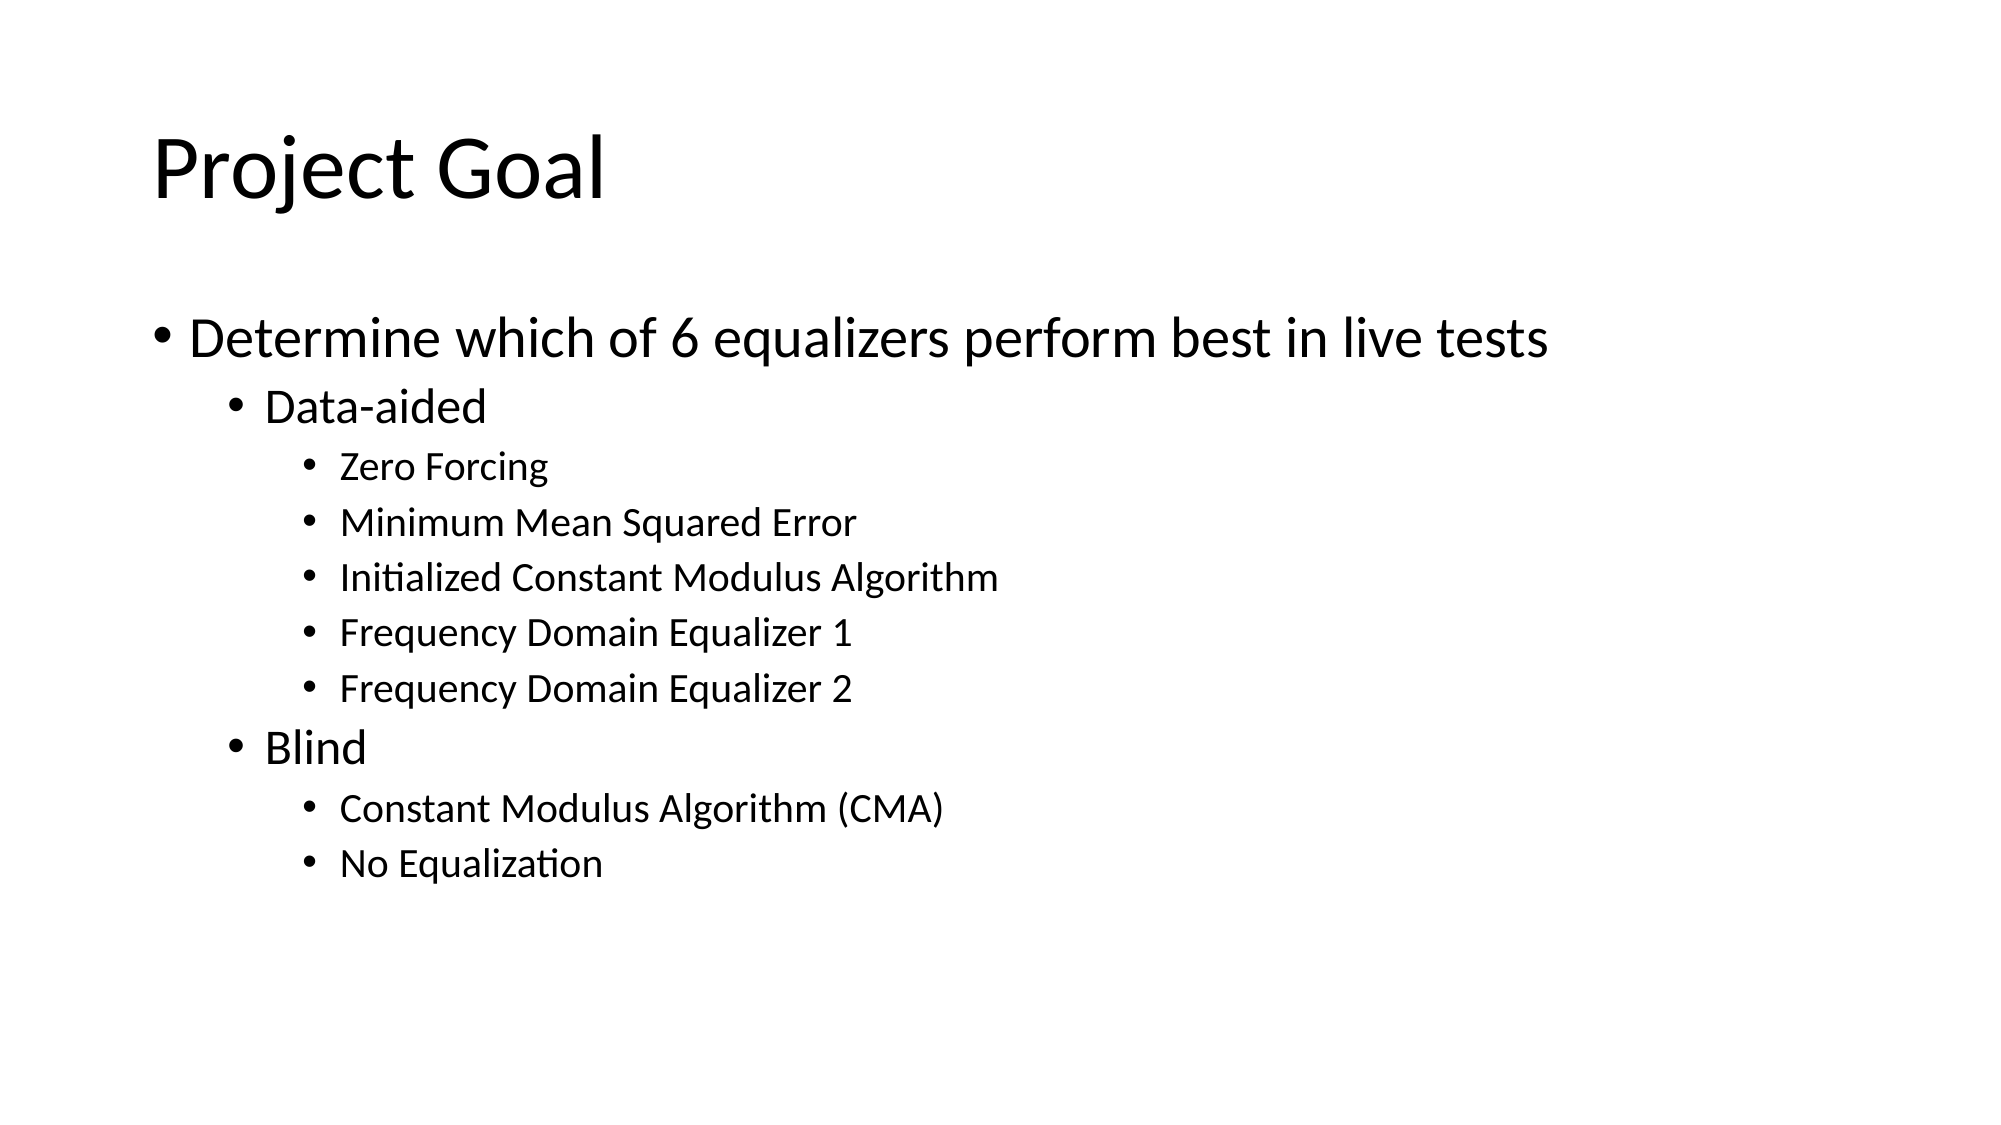

# Project Goal
Determine which of 6 equalizers perform best in live tests
Data-aided
Zero Forcing
Minimum Mean Squared Error
Initialized Constant Modulus Algorithm
Frequency Domain Equalizer 1
Frequency Domain Equalizer 2
Blind
Constant Modulus Algorithm (CMA)
No Equalization